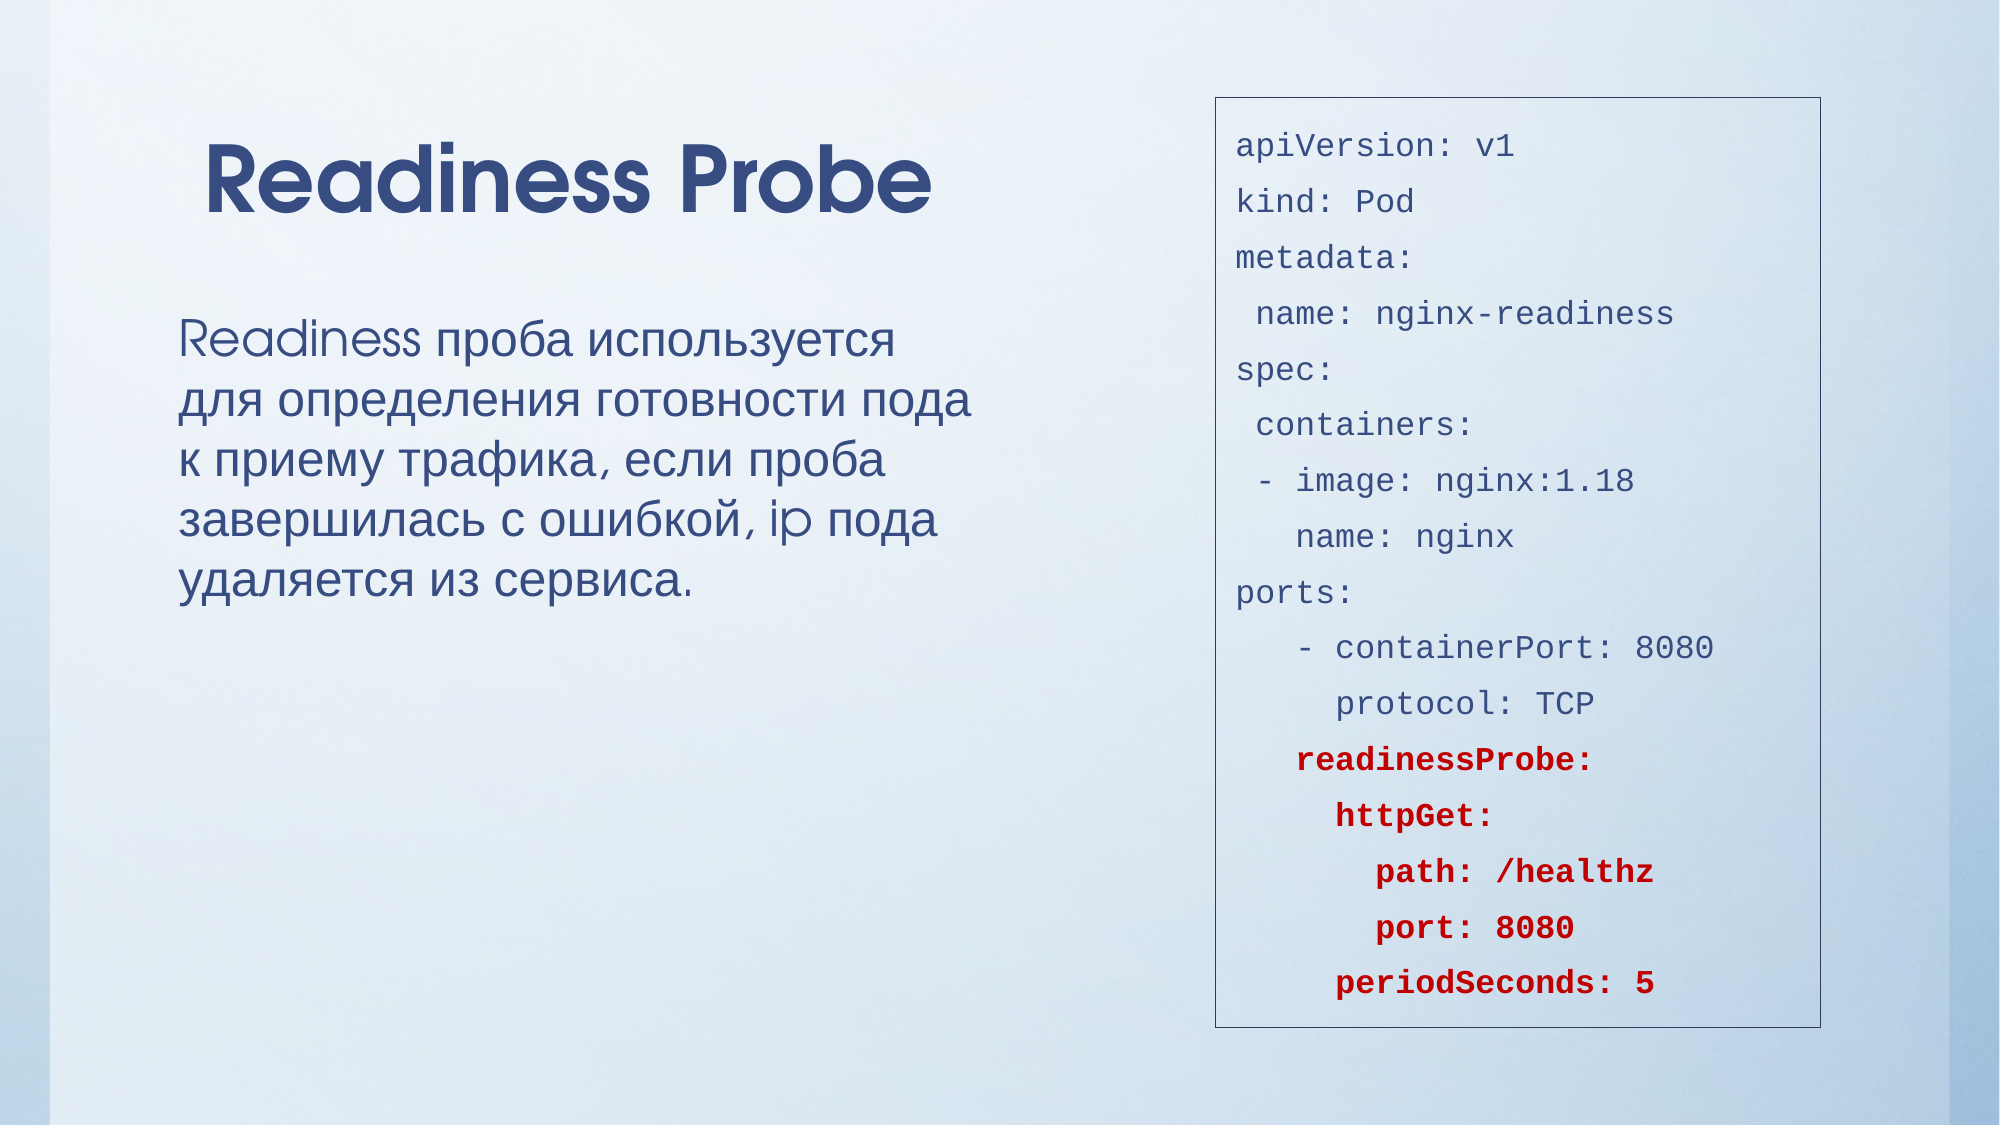

# Readiness Probe
apiVersion: v1
kind: Pod
metadata:
 name: nginx-readiness
spec:
 containers:
 - image: nginx:1.18
   name: nginx
ports:
   - containerPort: 8080
     protocol: TCP
   readinessProbe:
     httpGet:
       path: /healthz
       port: 8080
     periodSeconds: 5
Readiness проба используется для определения готовности пода к приему трафика, если проба завершилась с ошибкой, ip пода удаляется из сервиса.